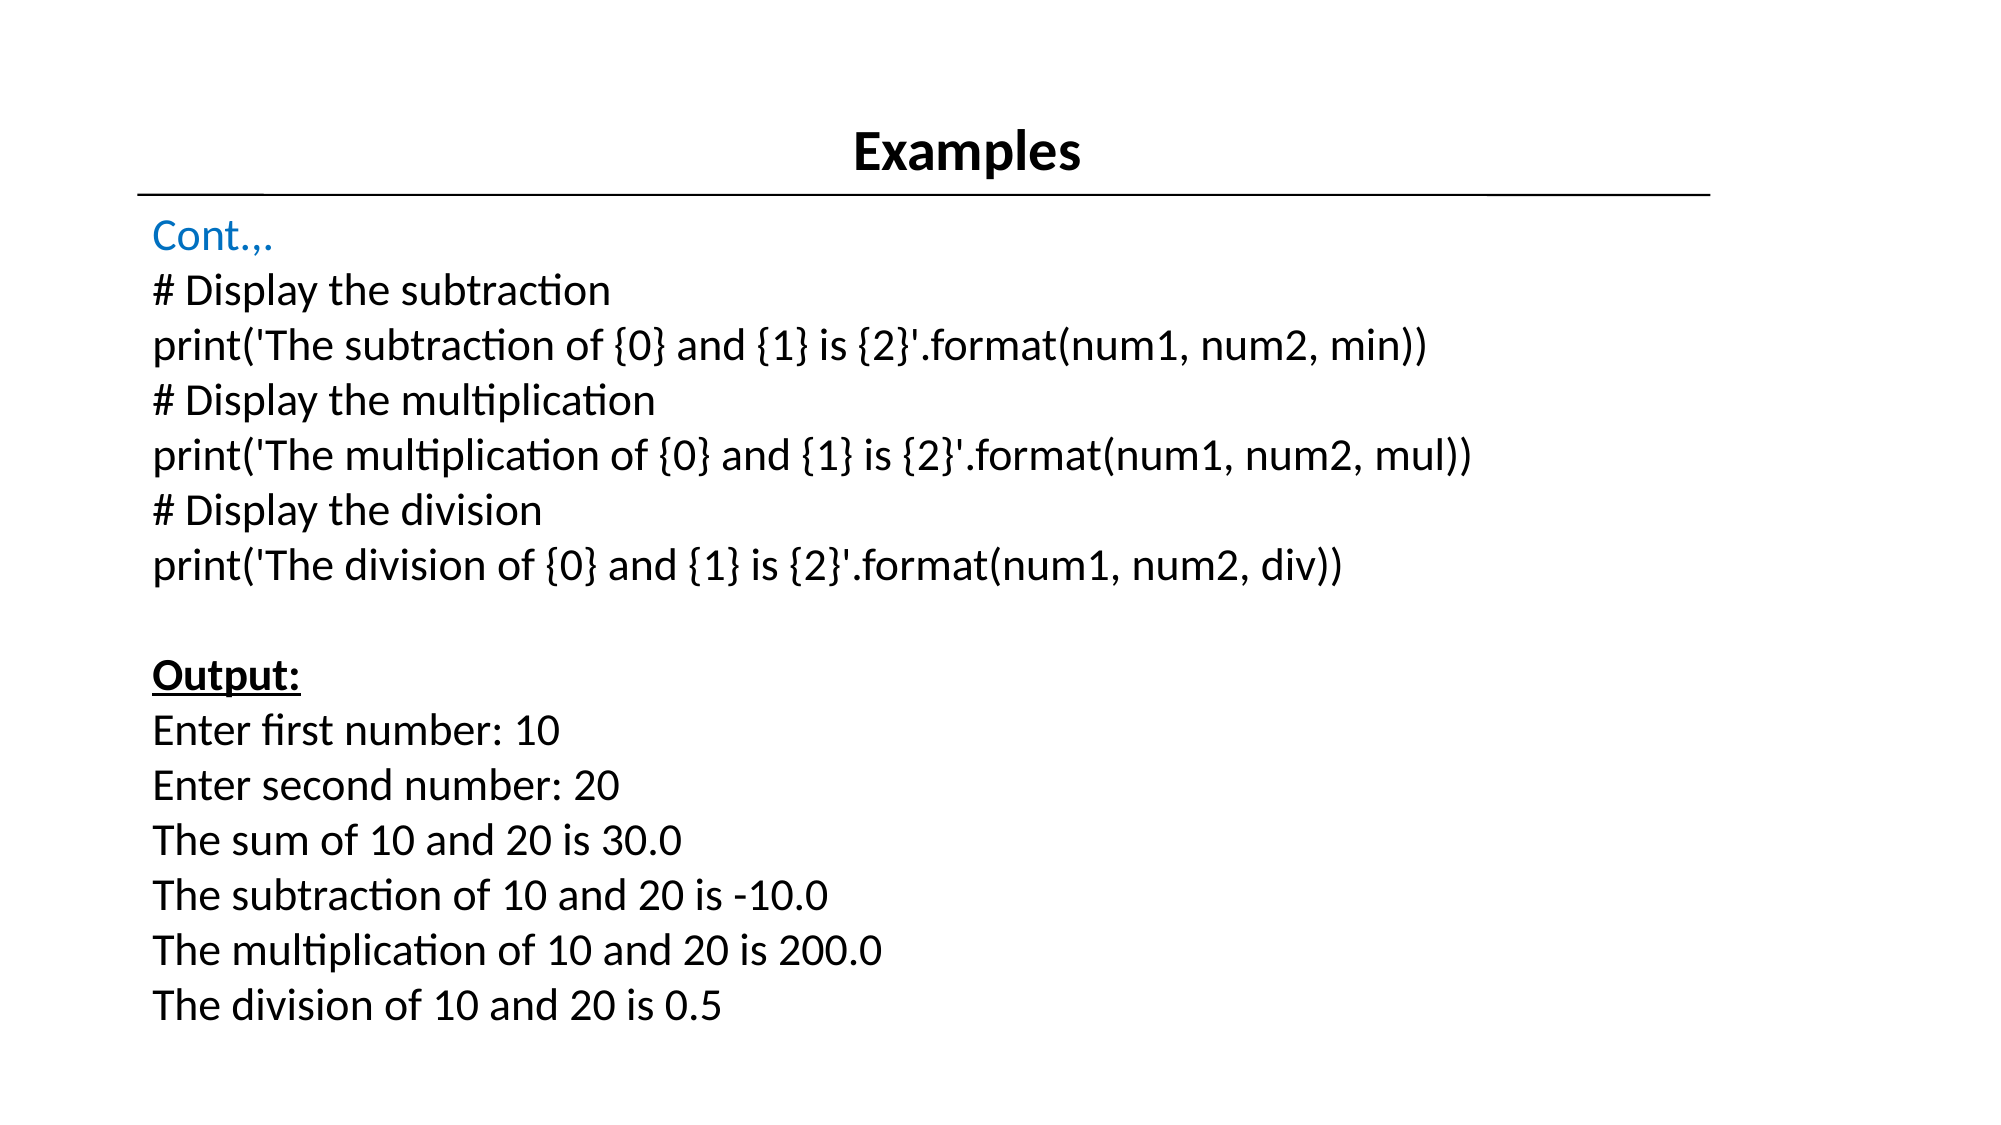

Examples
Cont.,.
# Display the subtraction
print('The subtraction of {0} and {1} is {2}'.format(num1, num2, min))
# Display the multiplication
print('The multiplication of {0} and {1} is {2}'.format(num1, num2, mul))
# Display the division
print('The division of {0} and {1} is {2}'.format(num1, num2, div))

Output:
Enter first number: 10
Enter second number: 20
The sum of 10 and 20 is 30.0
The subtraction of 10 and 20 is -10.0
The multiplication of 10 and 20 is 200.0
The division of 10 and 20 is 0.5